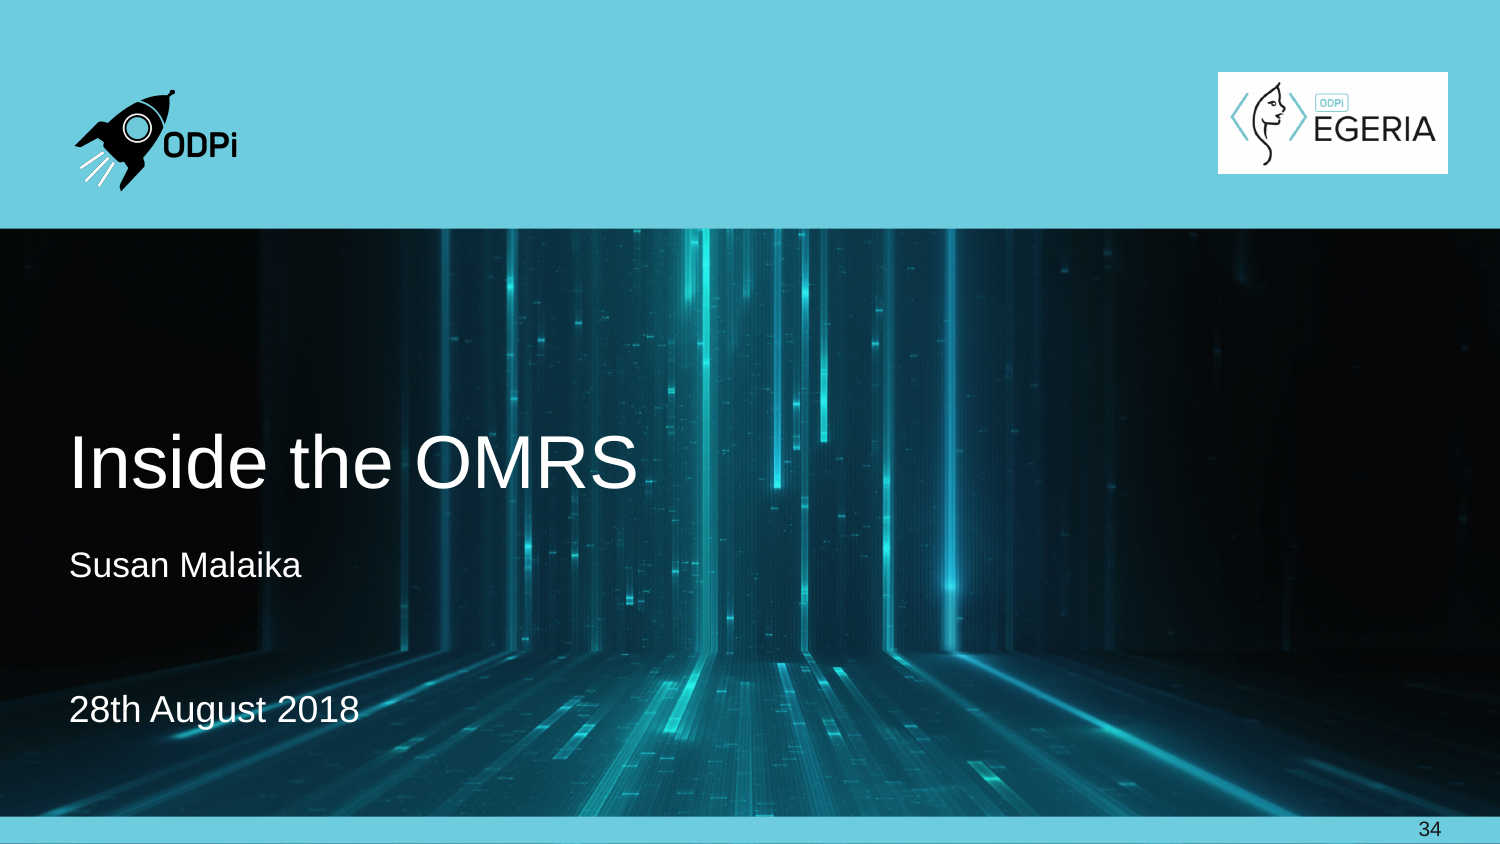

# Inside the OMRS
Susan Malaika
28th August 2018
34